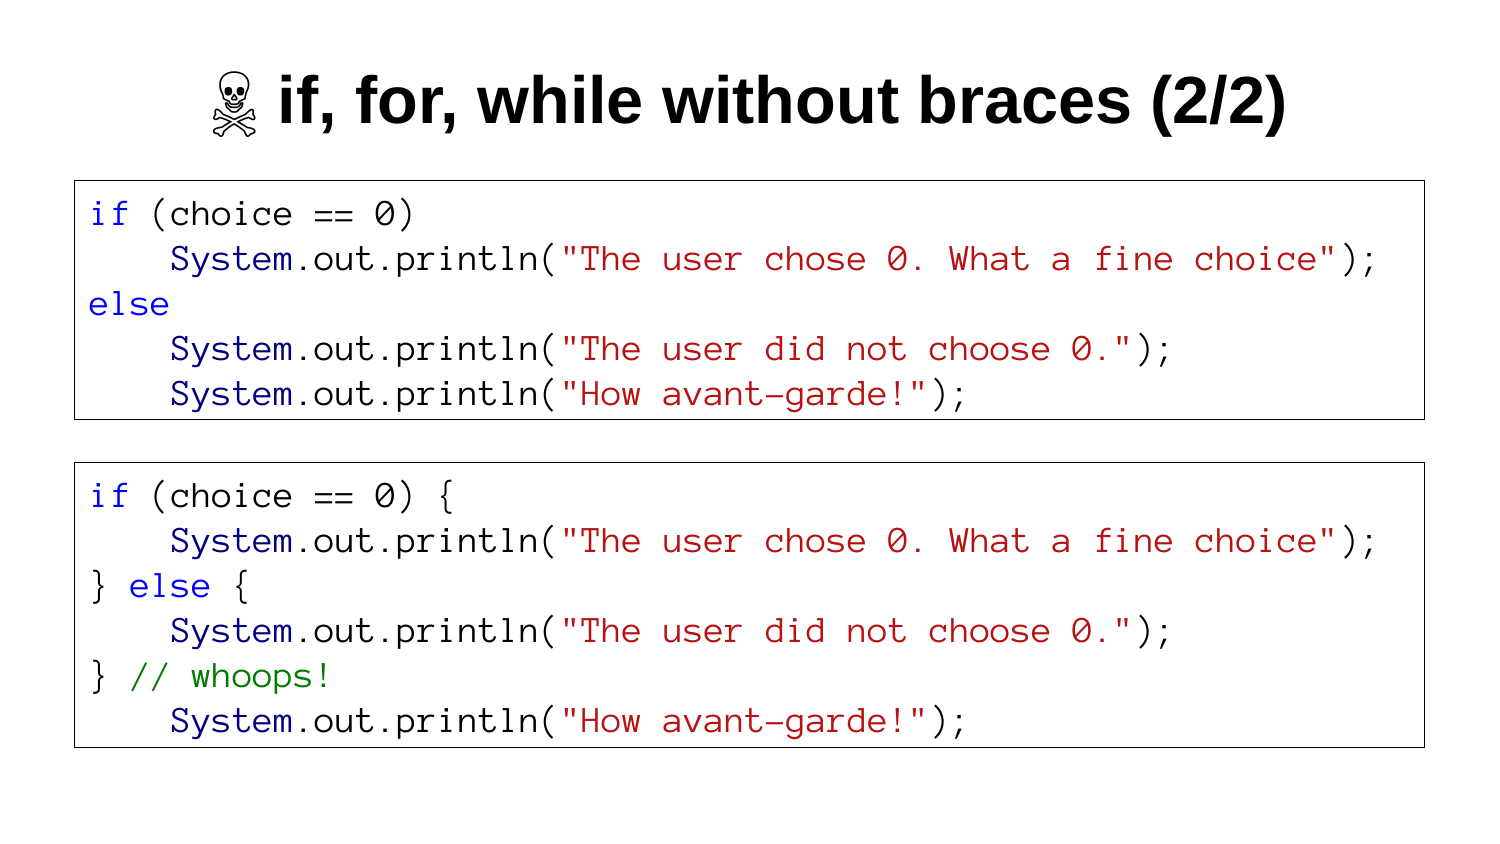

# ☠ if, for, while without braces (2/2)
if (choice == 0)
    System.out.println("The user chose 0. What a fine choice");
else
    System.out.println("The user did not choose 0.");
    System.out.println("How avant-garde!");
if (choice == 0) {
    System.out.println("The user chose 0. What a fine choice");
} else {
    System.out.println("The user did not choose 0.");
} // whoops!
    System.out.println("How avant-garde!");